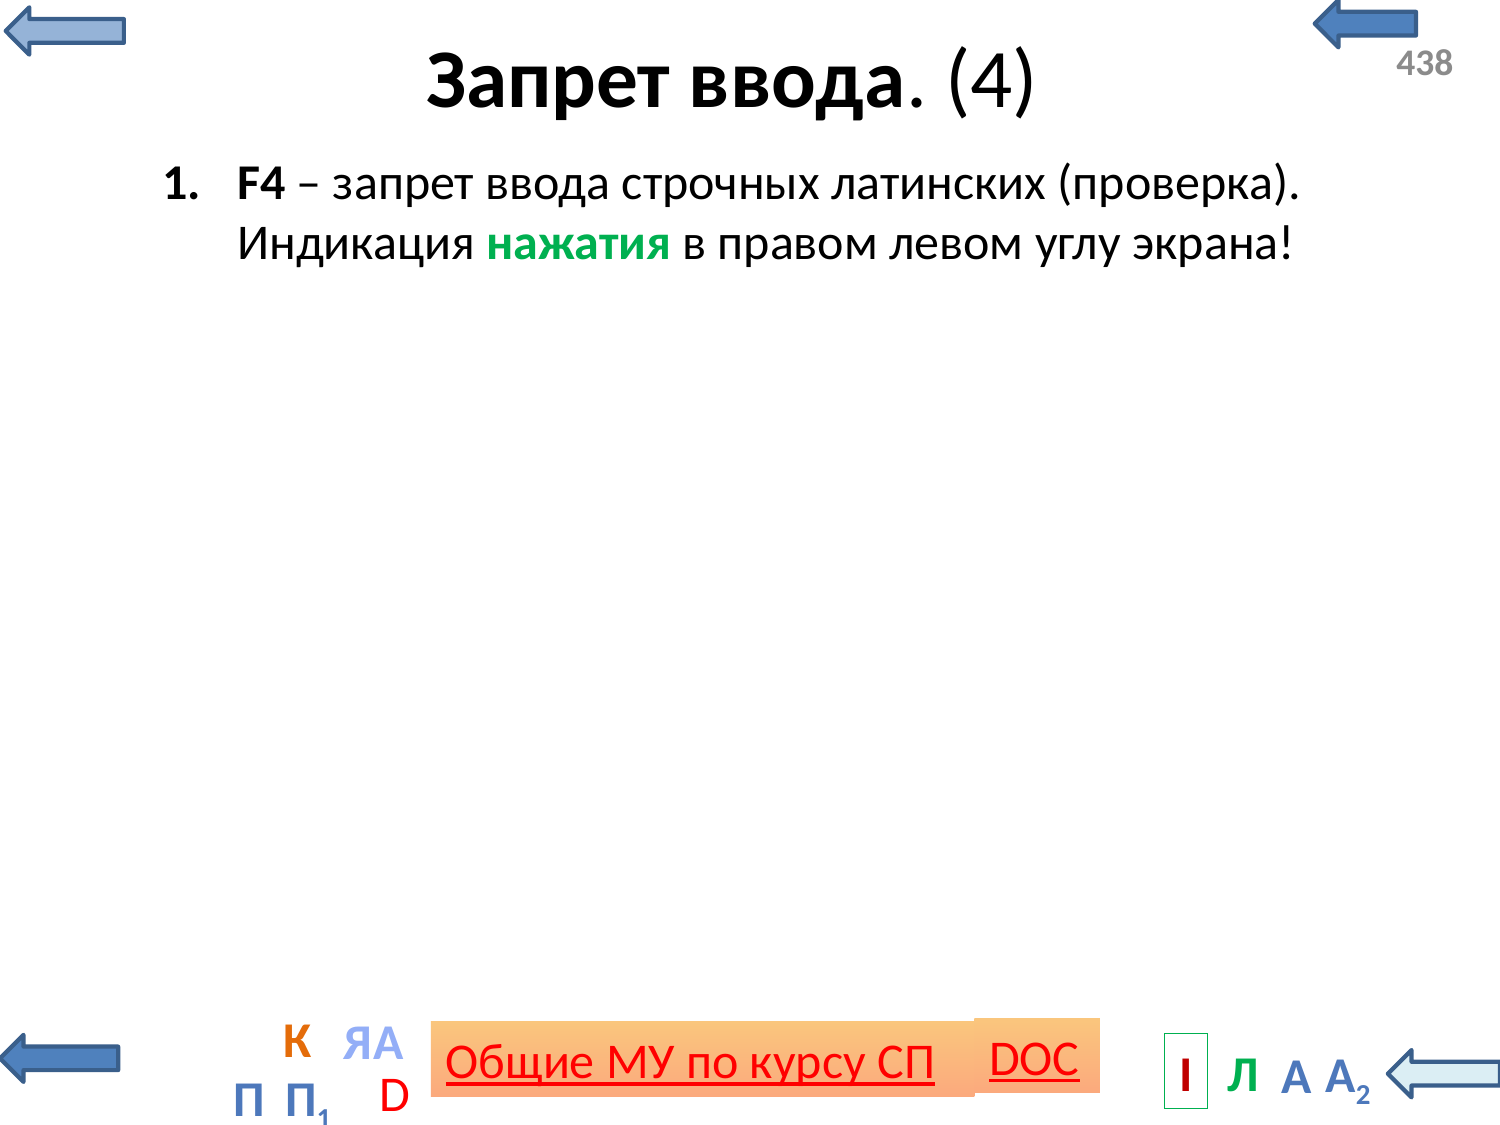

# Запрет ввода. (4)
F4 – запрет ввода строчных латинских (проверка). Индикация нажатия в правом левом углу экрана!